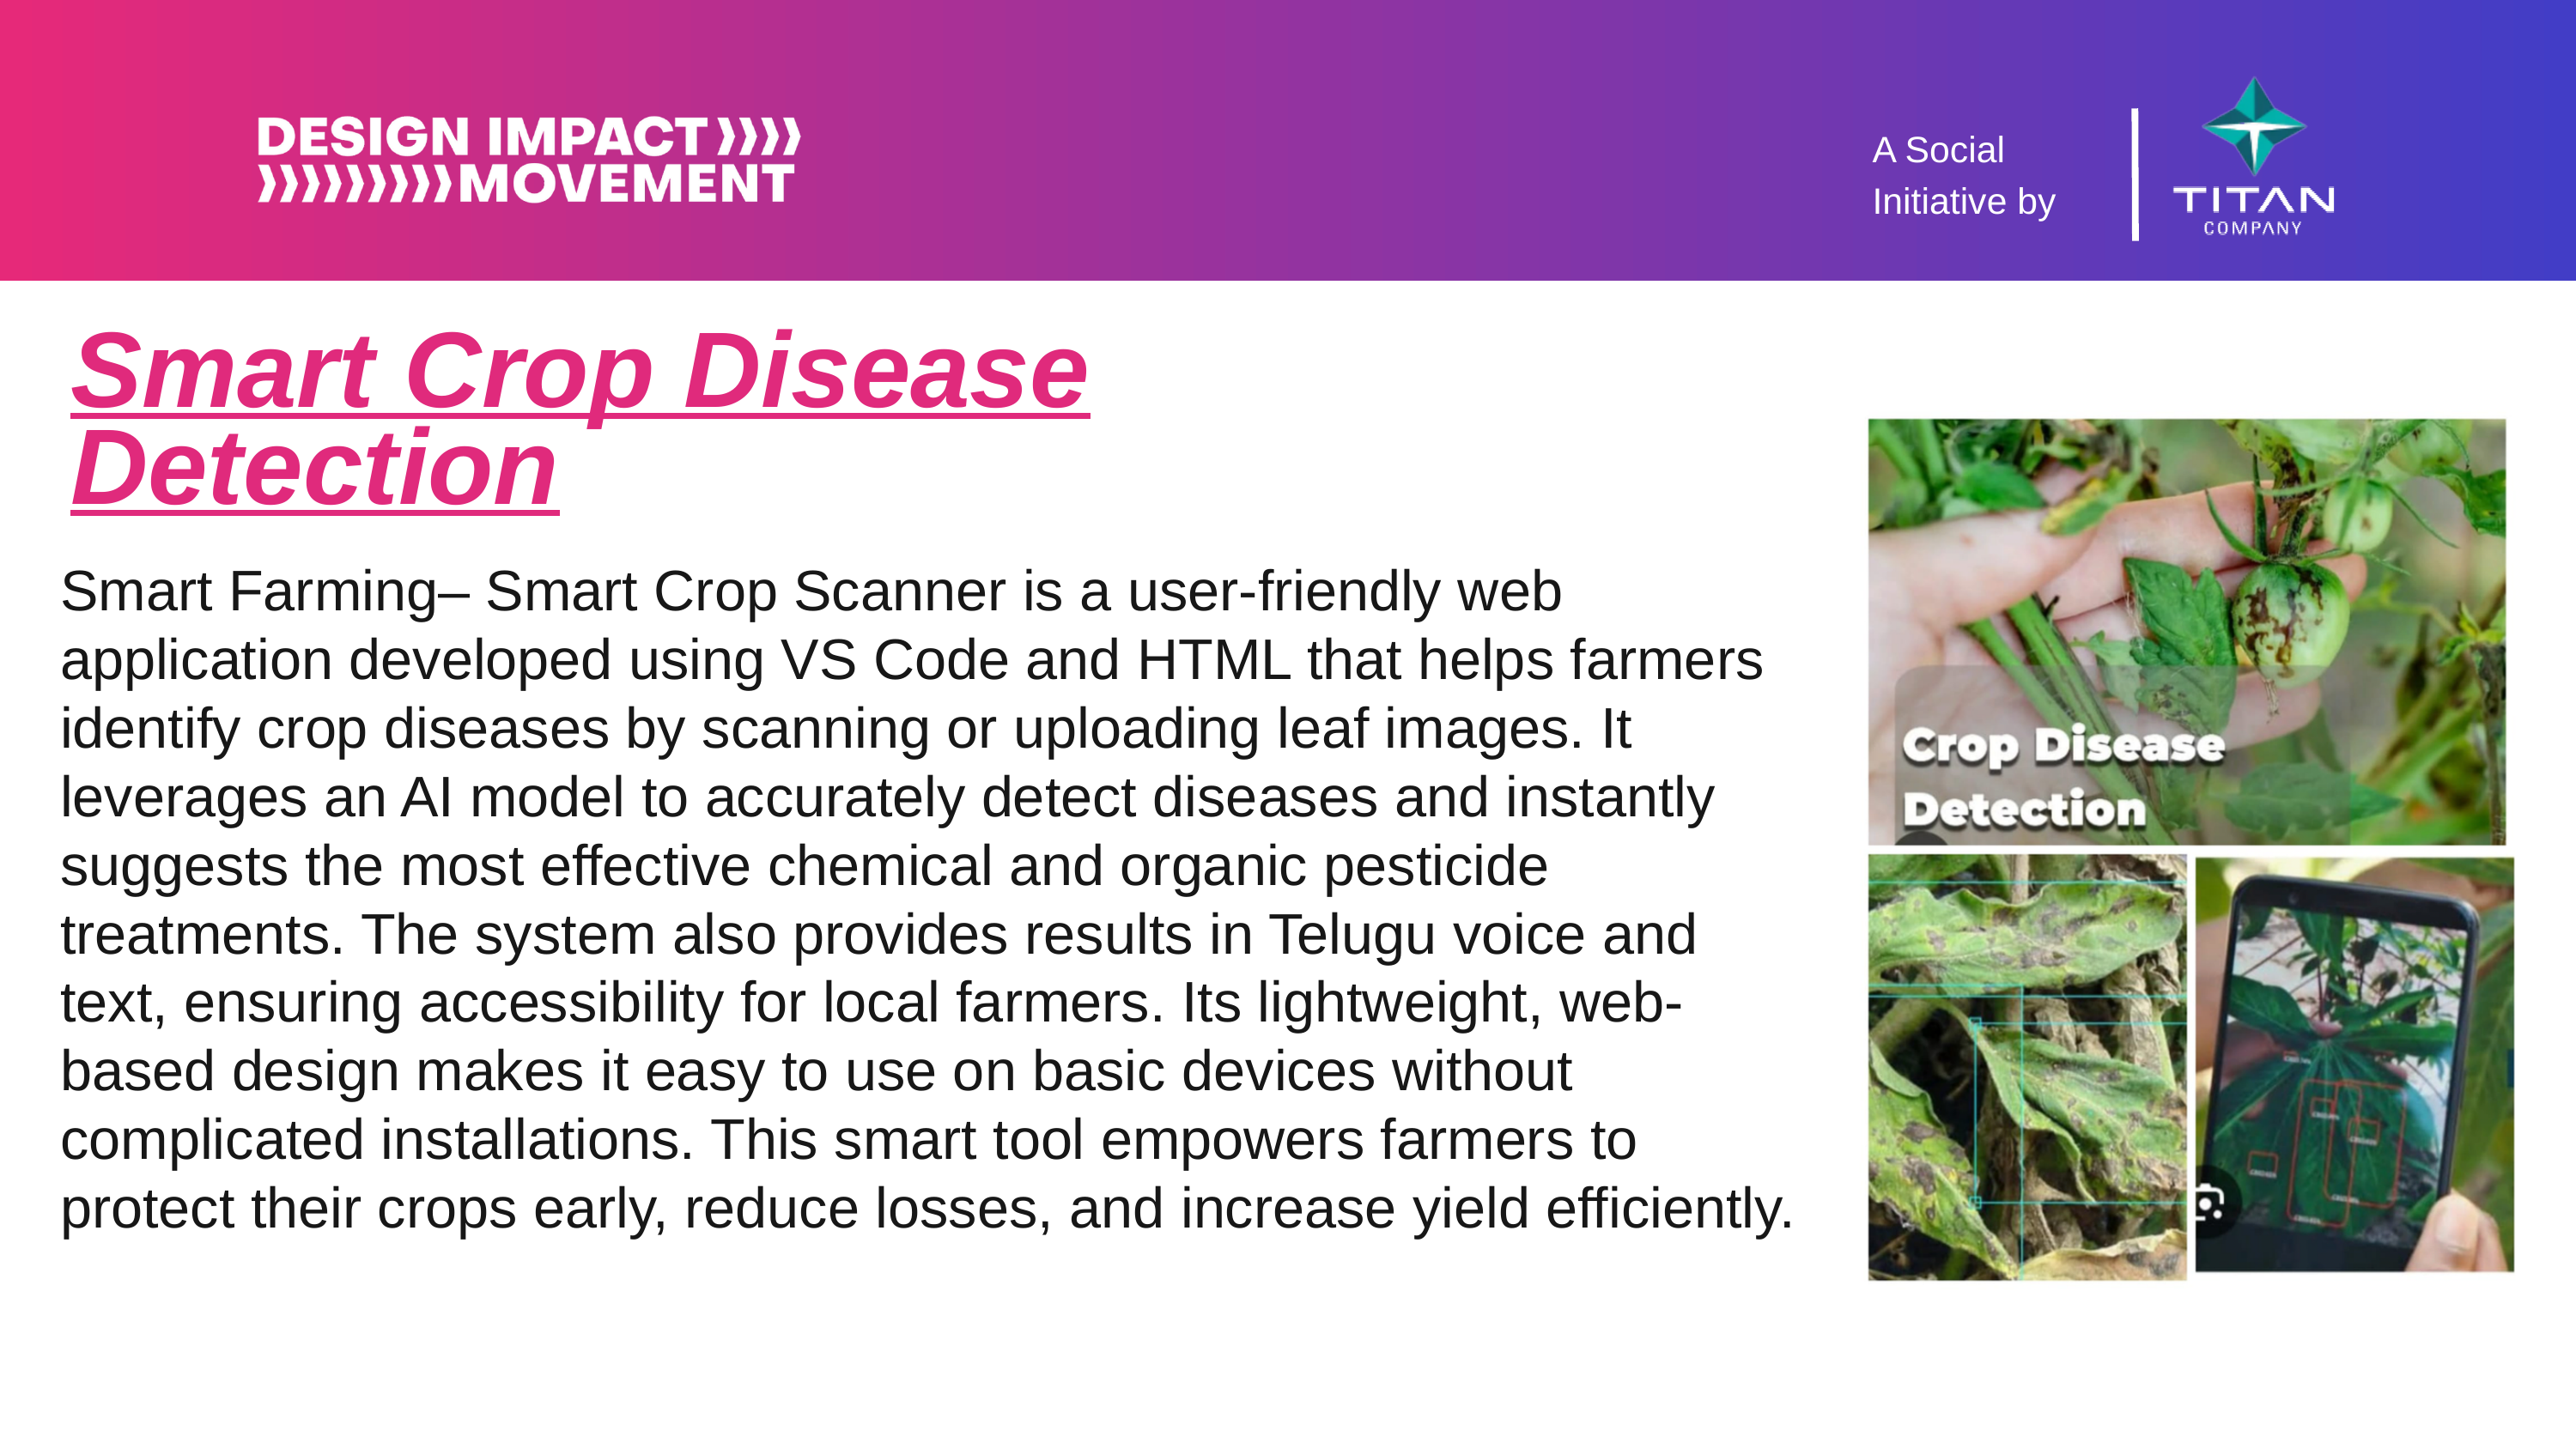

A Social Initiative by
Smart Crop Disease Detection

Smart Farming– Smart Crop Scanner is a user-friendly web application developed using VS Code and HTML that helps farmers identify crop diseases by scanning or uploading leaf images. It leverages an AI model to accurately detect diseases and instantly suggests the most effective chemical and organic pesticide treatments. The system also provides results in Telugu voice and text, ensuring accessibility for local farmers. Its lightweight, web-based design makes it easy to use on basic devices without complicated installations. This smart tool empowers farmers to protect their crops early, reduce losses, and increase yield efficiently.